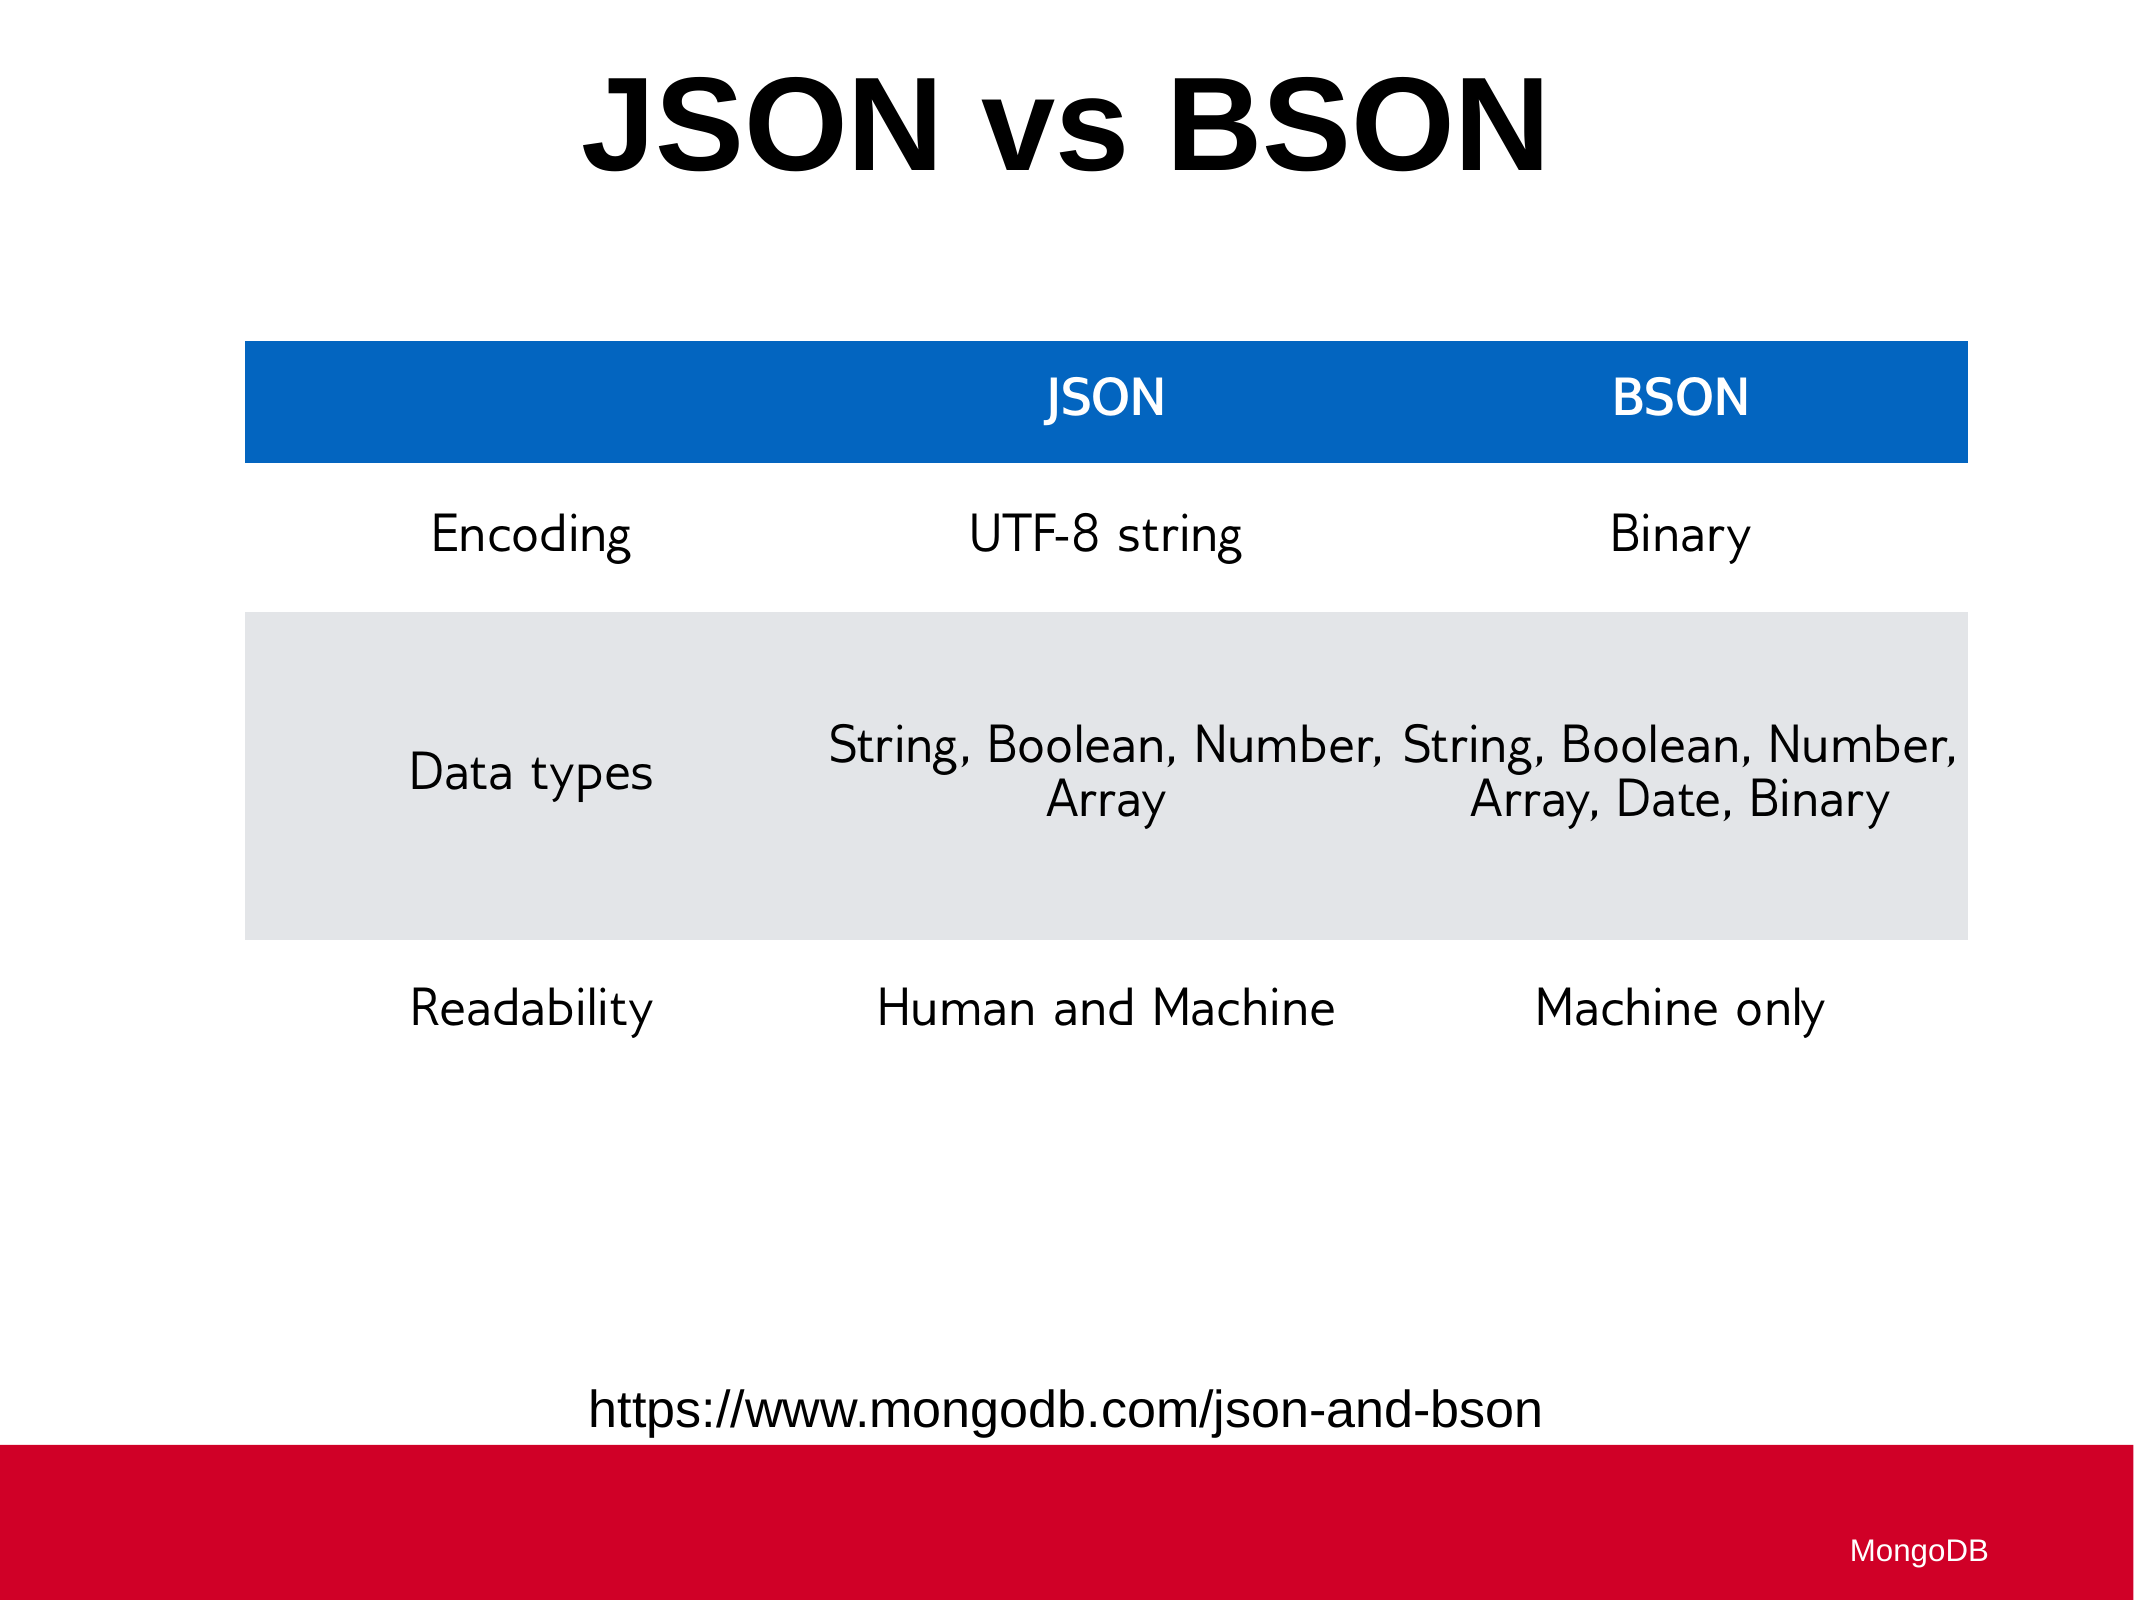

JSON vs BSON
|  | JSON | BSON |
| --- | --- | --- |
| Encoding | UTF-8 string | Binary |
| Data types | String, Boolean, Number, Array | String, Boolean, Number, Array, Date, Binary |
| Readability | Human and Machine | Machine only |
https://www.mongodb.com/json-and-bson
22